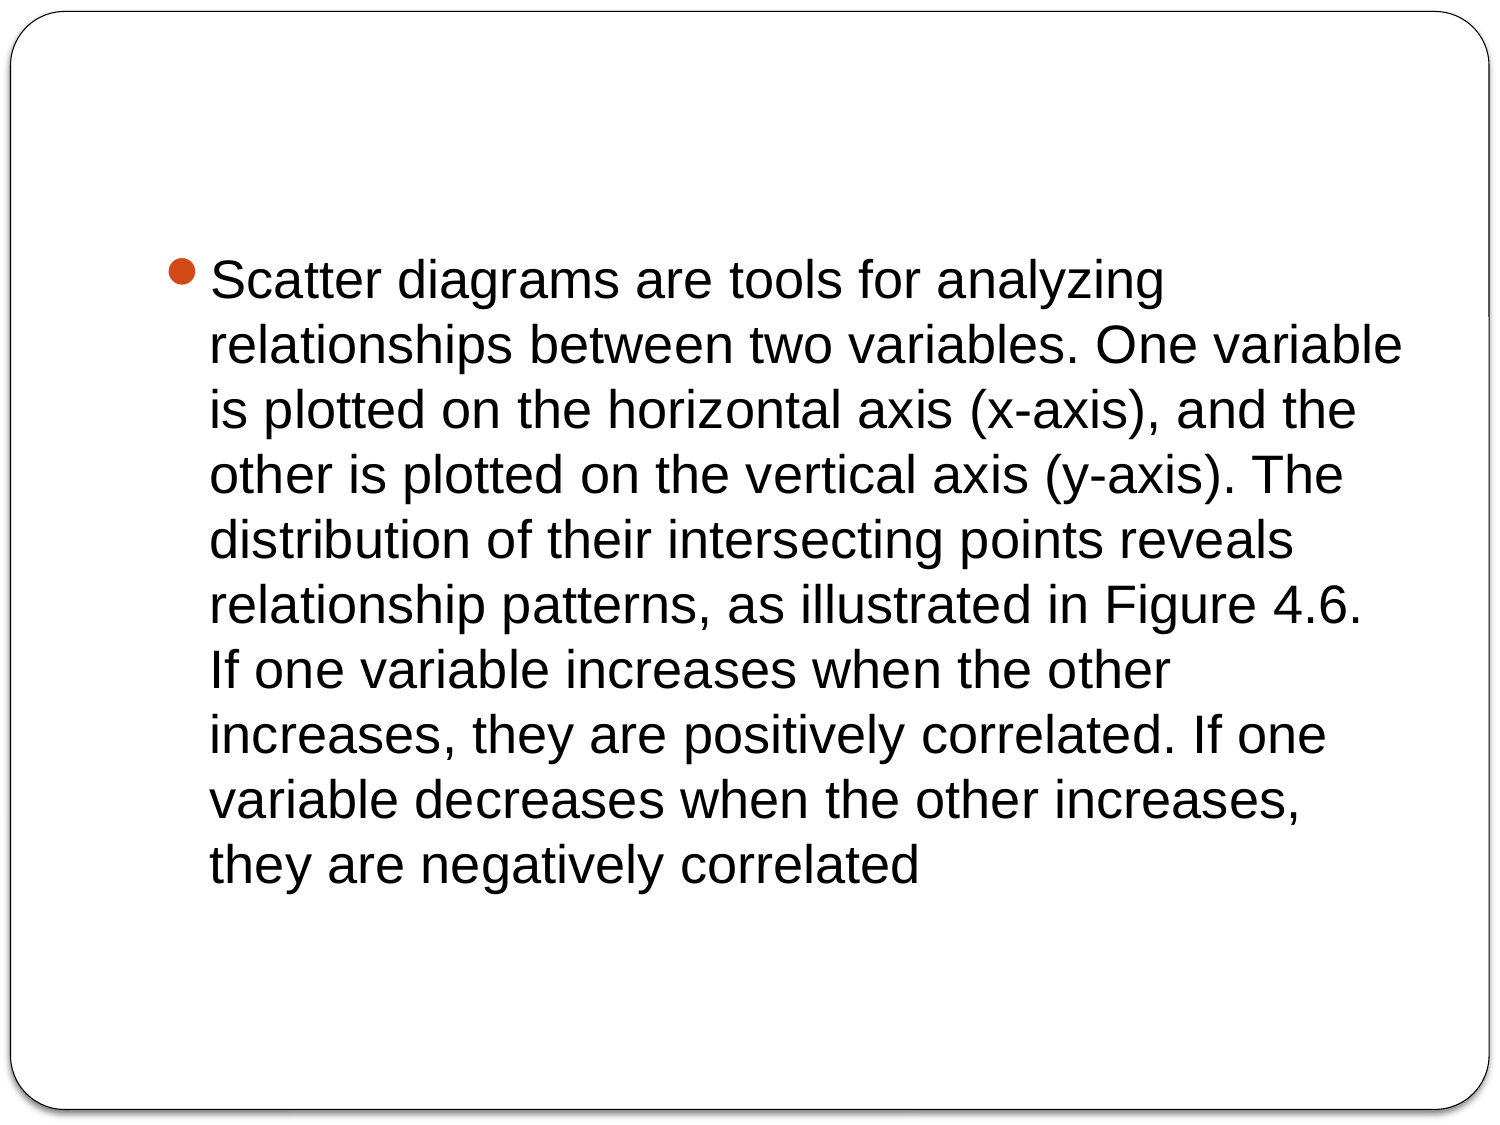

#
Scatter diagrams are tools for analyzing relationships between two variables. One variable is plotted on the horizontal axis (x-axis), and the other is plotted on the vertical axis (y-axis). The distribution of their intersecting points reveals relationship patterns, as illustrated in Figure 4.6. If one variable increases when the other increases, they are positively correlated. If one variable decreases when the other increases, they are negatively correlated